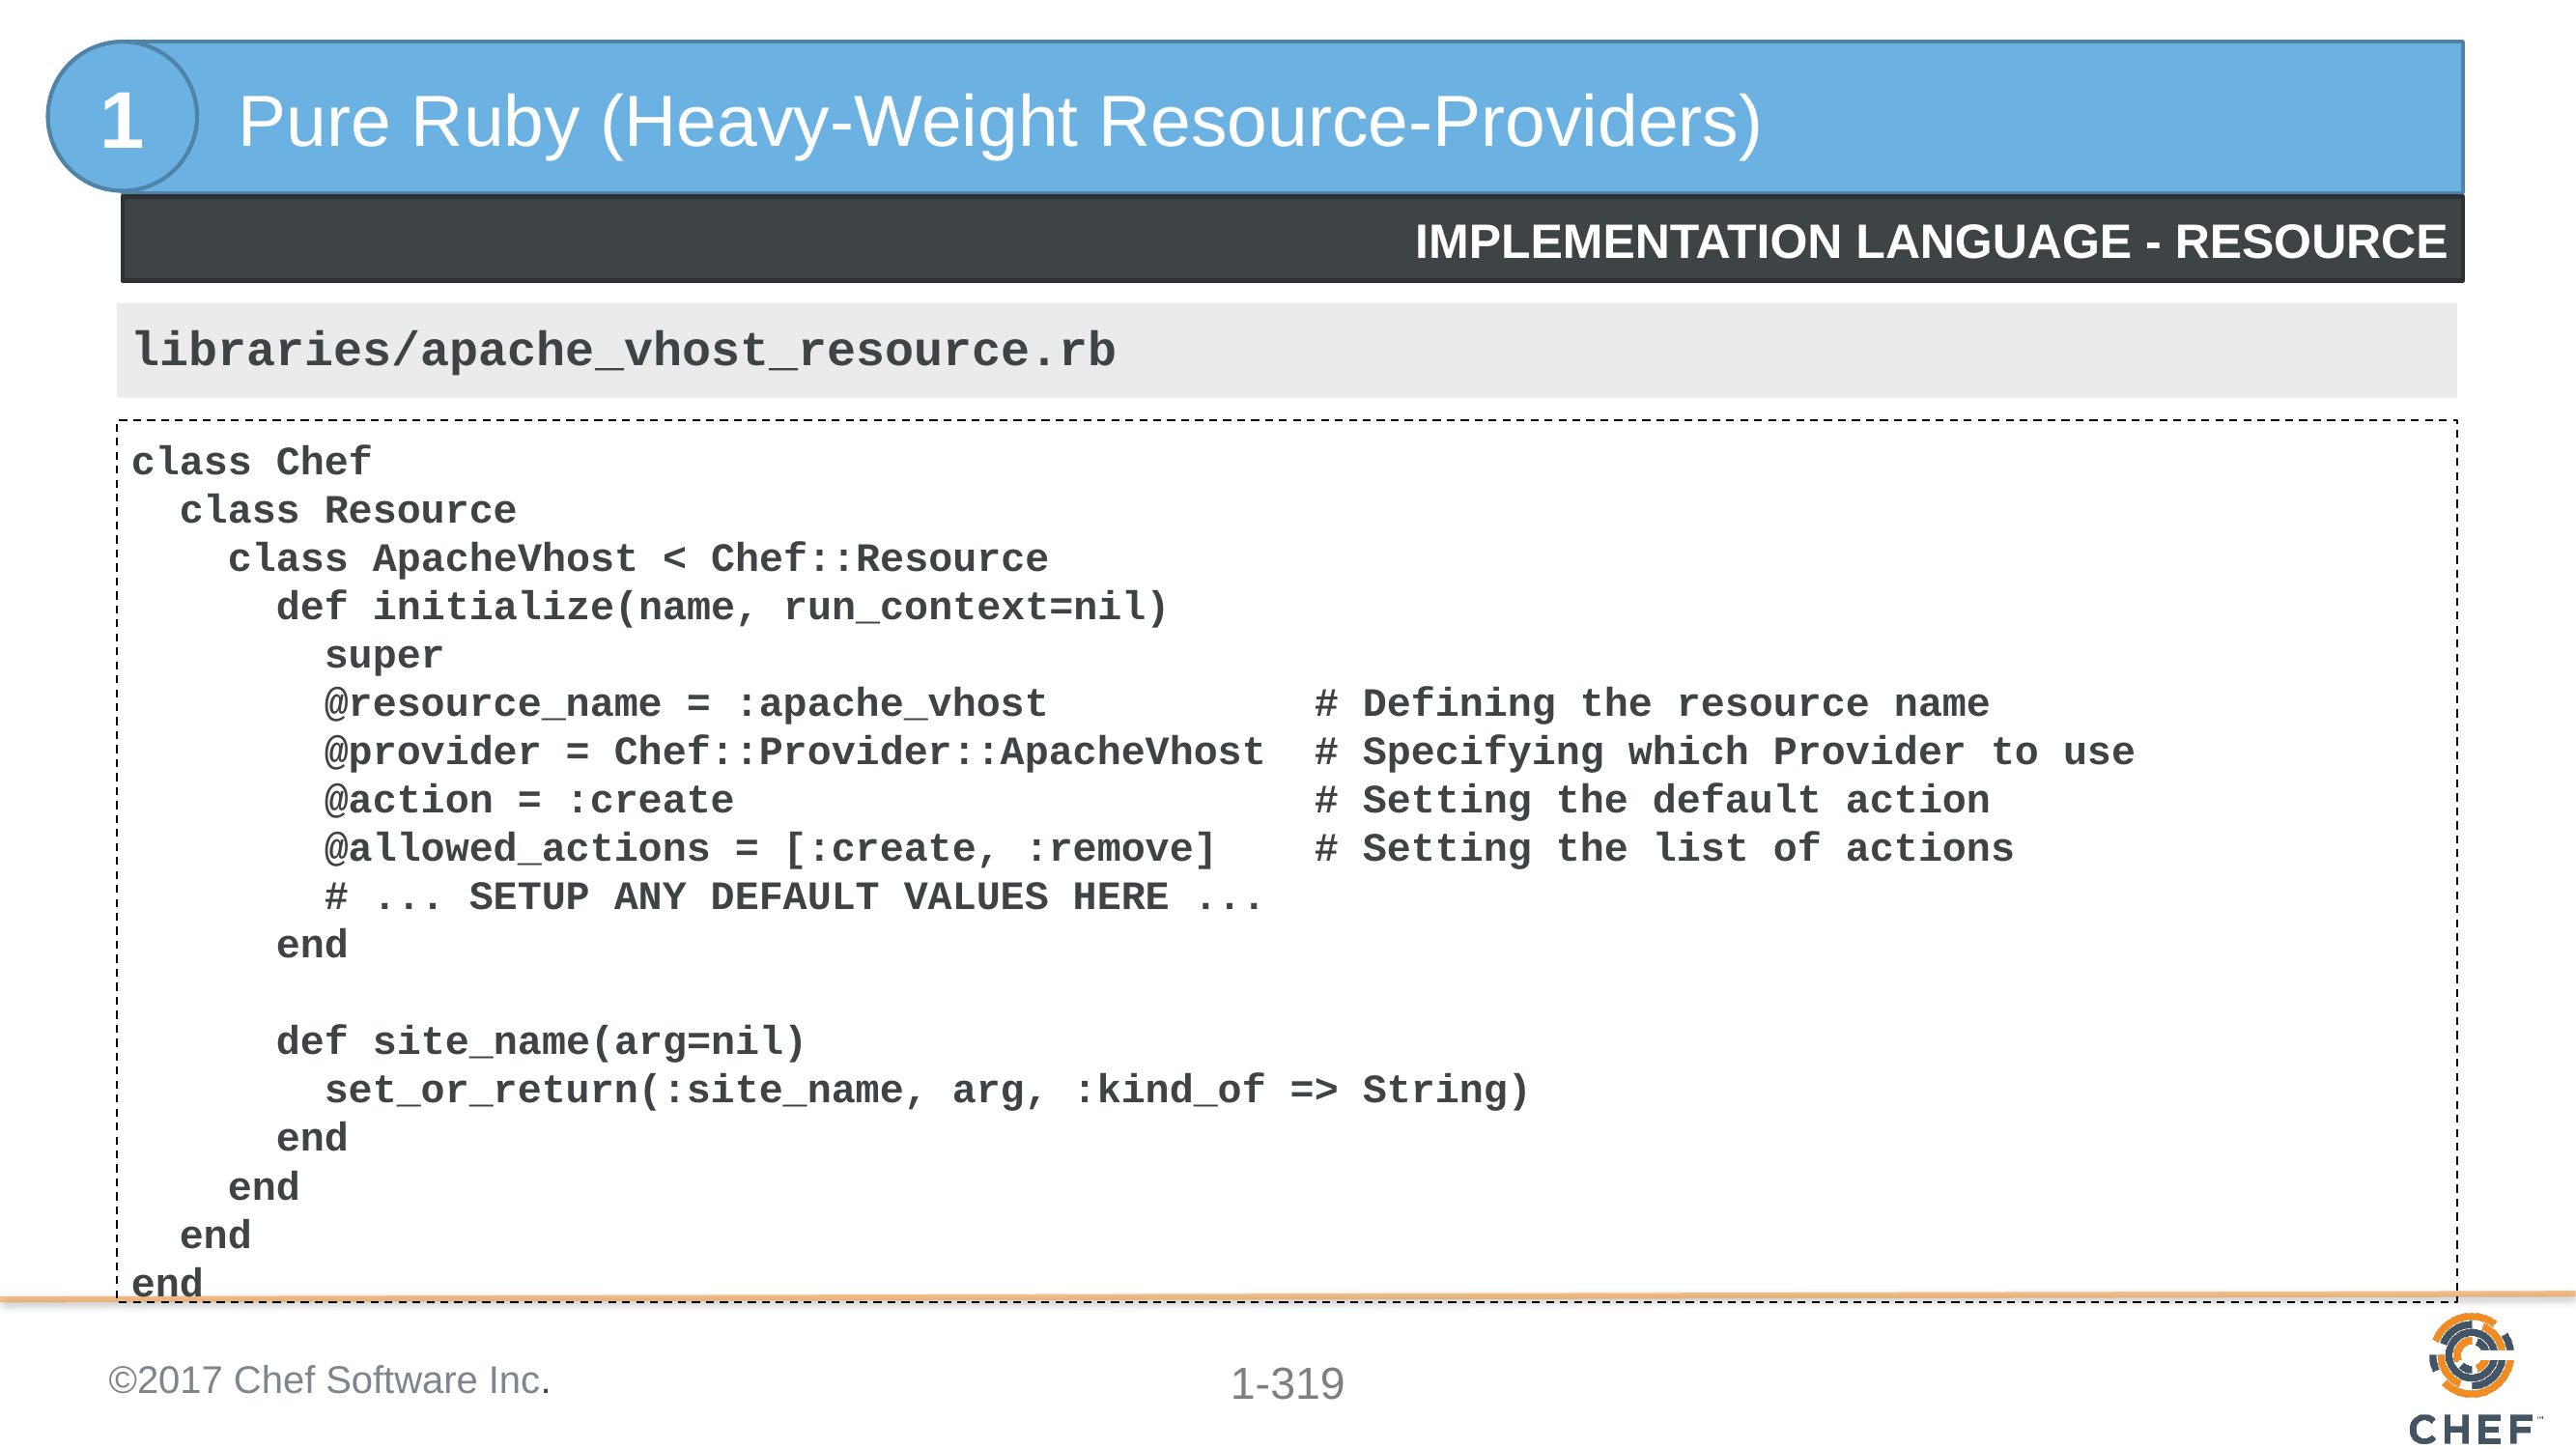

1
Pure Ruby (Heavy-Weight Resource-Providers)
#
IMPLEMENTATION LANGUAGE - RESOURCE
libraries/apache_vhost_resource.rb
class Chef
  class Resource
    class ApacheVhost < Chef::Resource
      def initialize(name, run_context=nil)
        super
        @resource_name = :apache_vhost           # Defining the resource name
        @provider = Chef::Provider::ApacheVhost  # Specifying which Provider to use
        @action = :create                        # Setting the default action
        @allowed_actions = [:create, :remove]    # Setting the list of actions
        # ... SETUP ANY DEFAULT VALUES HERE ...
      end

      def site_name(arg=nil)
        set_or_return(:site_name, arg, :kind_of => String)
      end
    end
  end
end